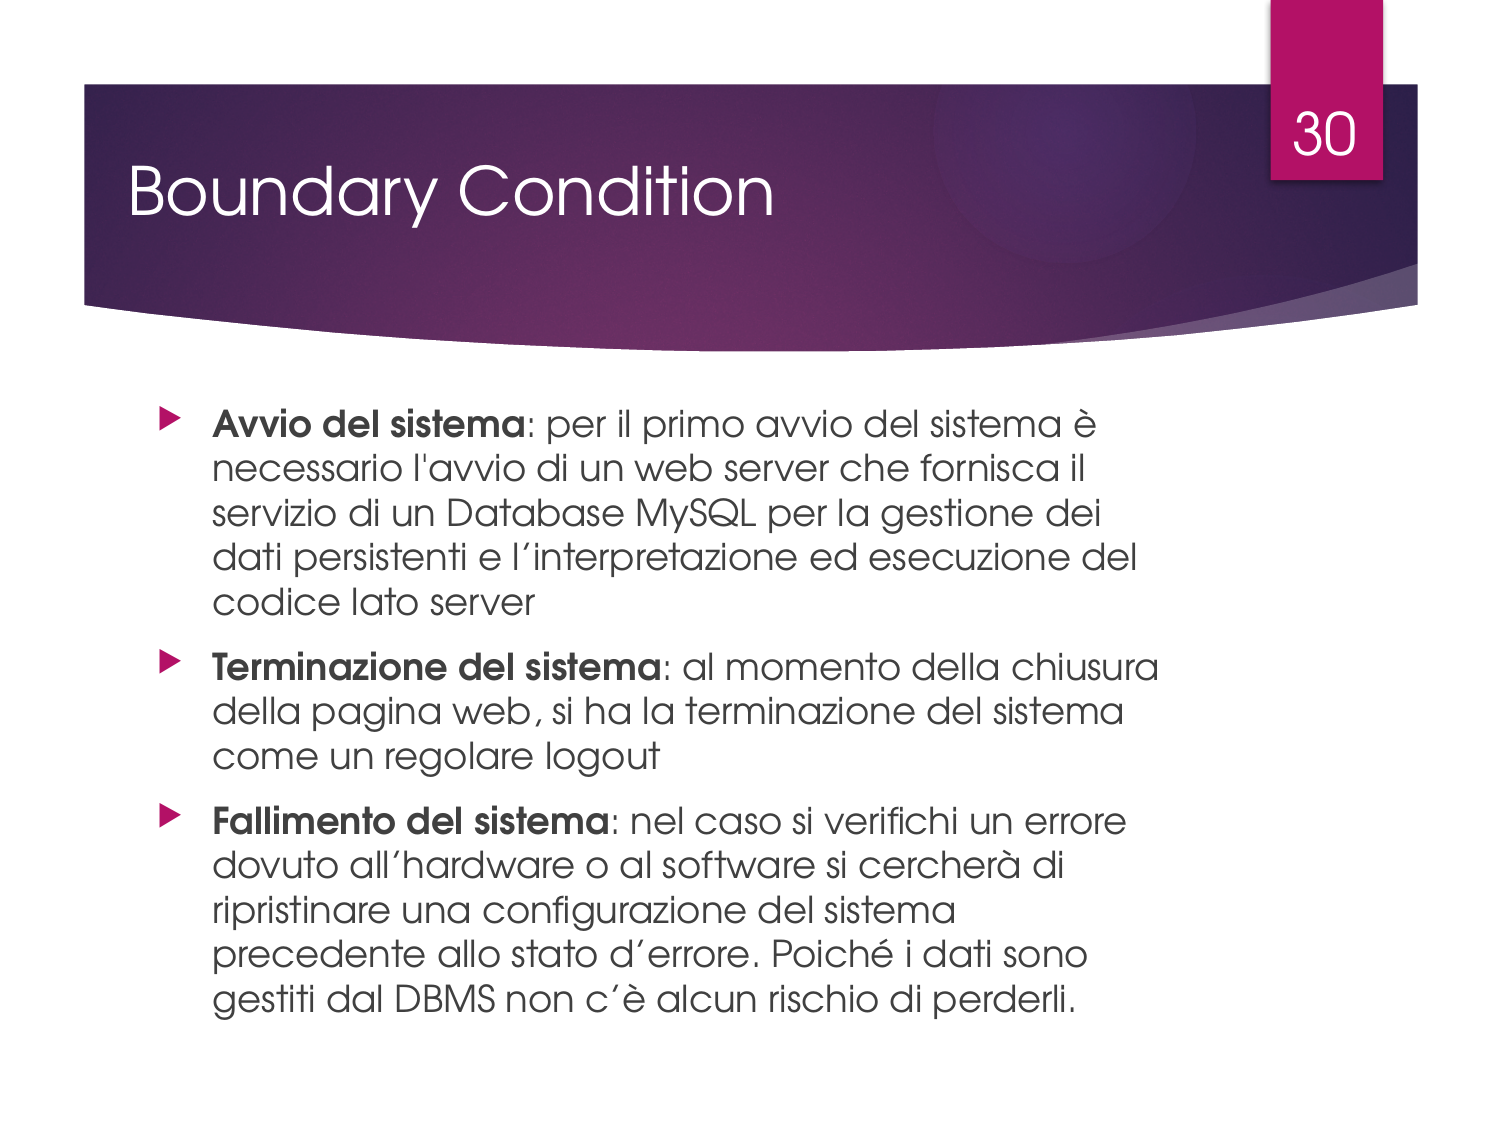

30
# Boundary Condition
Avvio del sistema: per il primo avvio del sistema è necessario l'avvio di un web server che fornisca il servizio di un Database MySQL per la gestione dei dati persistenti e l’interpretazione ed esecuzione del codice lato server
Terminazione del sistema: al momento della chiusura della pagina web, si ha la terminazione del sistema come un regolare logout
Fallimento del sistema: nel caso si verifichi un errore dovuto all’hardware o al software si cercherà di ripristinare una configurazione del sistema precedente allo stato d’errore. Poiché i dati sono gestiti dal DBMS non c’è alcun rischio di perderli.